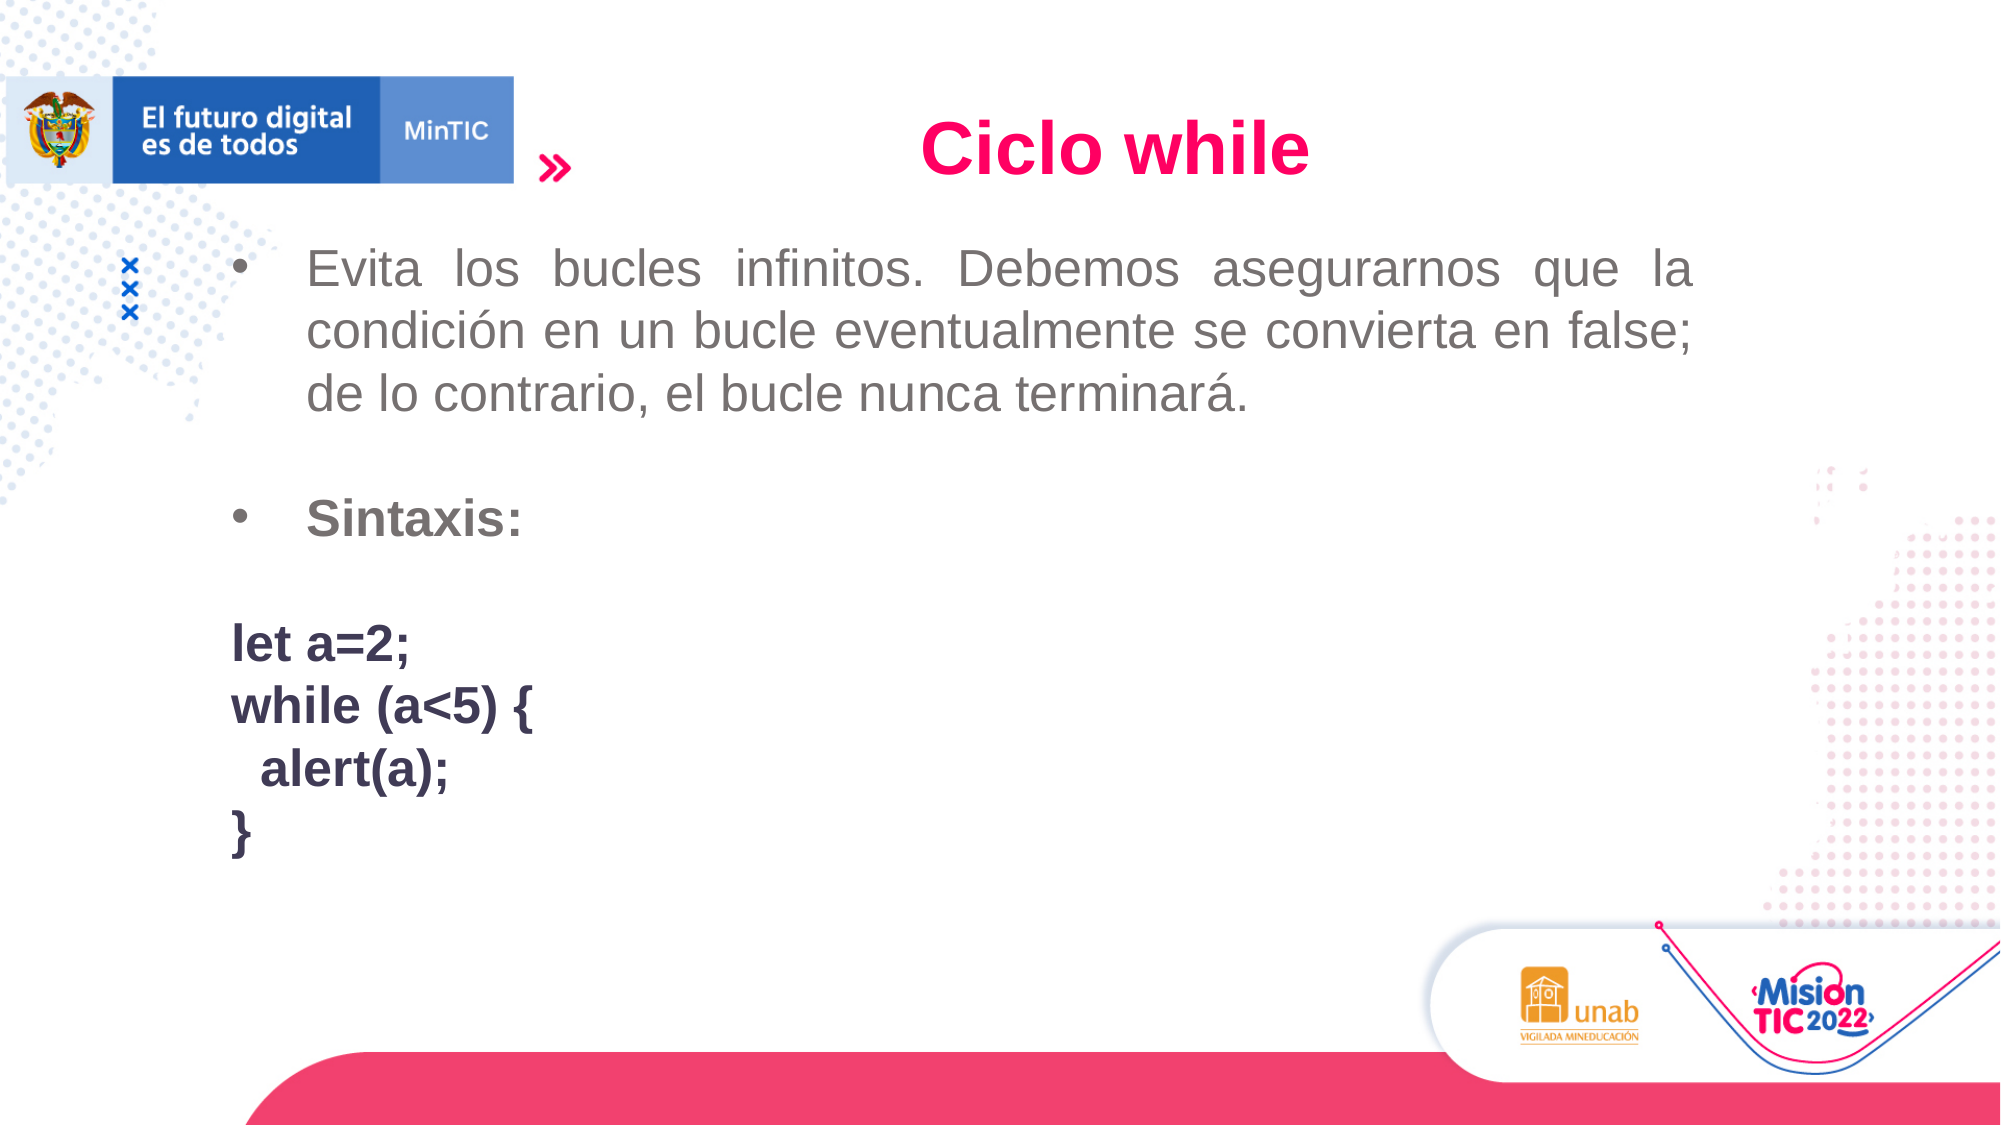

Ciclo while
Evita los bucles infinitos. Debemos asegurarnos que la condición en un bucle eventualmente se convierta en false; de lo contrario, el bucle nunca terminará.

Sintaxis:

let a=2;
while (a<5) {
  alert(a);
}